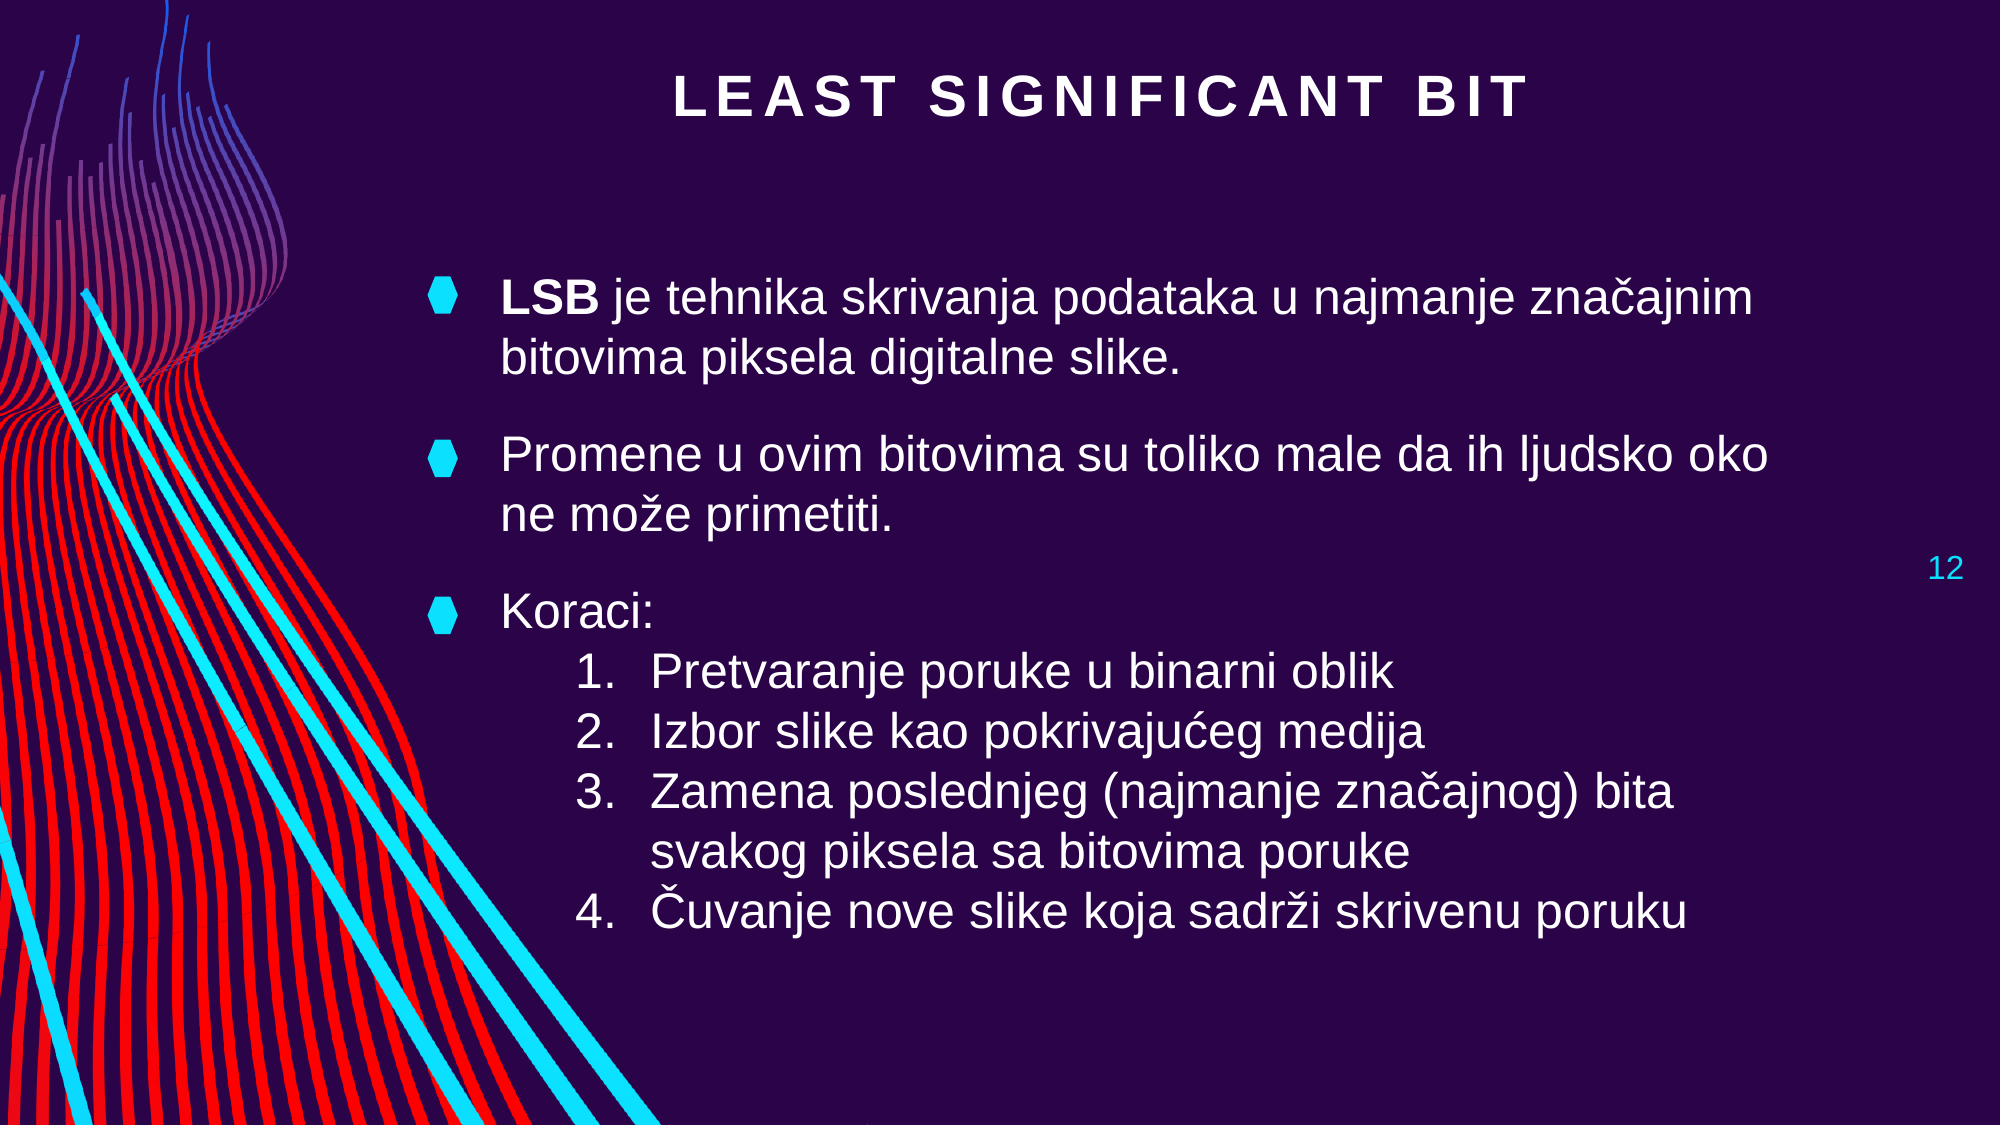

# Least Significant Bit
LSB je tehnika skrivanja podataka u najmanje značajnim bitovima piksela digitalne slike.

Promene u ovim bitovima su toliko male da ih ljudsko oko ne može primetiti.

12
Koraci:
Pretvaranje poruke u binarni oblik
Izbor slike kao pokrivajućeg medija
Zamena poslednjeg (najmanje značajnog) bita svakog piksela sa bitovima poruke
Čuvanje nove slike koja sadrži skrivenu poruku